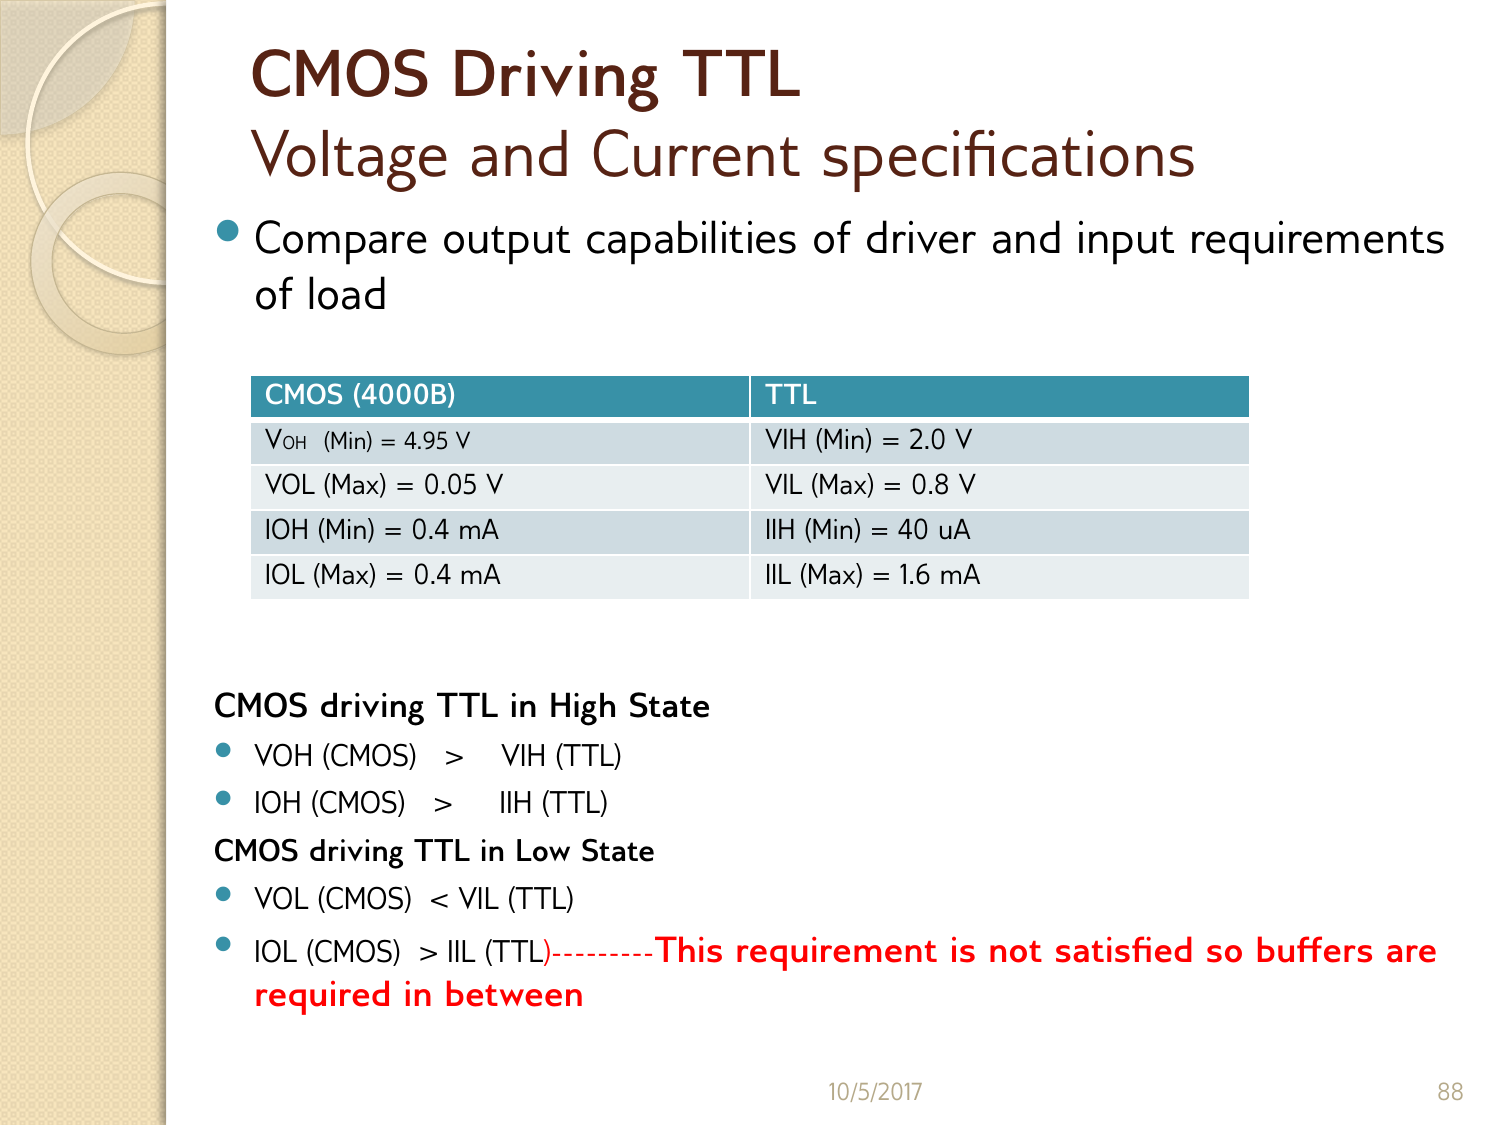

# CMOS Driving TTL Voltage and Current specifications
Compare output capabilities of driver and input requirements of load

CMOS driving TTL in High State
VOH (CMOS)   >    VIH (TTL)
IOH (CMOS)   >     IIH (TTL)
CMOS driving TTL in Low State
VOL (CMOS)  < VIL (TTL)
IOL (CMOS)  > IIL (TTL)---------This requirement is not satisfied so buffers are required in between

| CMOS (4000B) | TTL |
| --- | --- |
| VOH (Min) = 4.95 V | VIH (Min) = 2.0 V |
| VOL (Max) = 0.05 V | VIL (Max) = 0.8 V |
| IOH (Min) = 0.4 mA | IIH (Min) = 40 uA |
| IOL (Max) = 0.4 mA | IIL (Max) = 1.6 mA |
10/5/2017
88